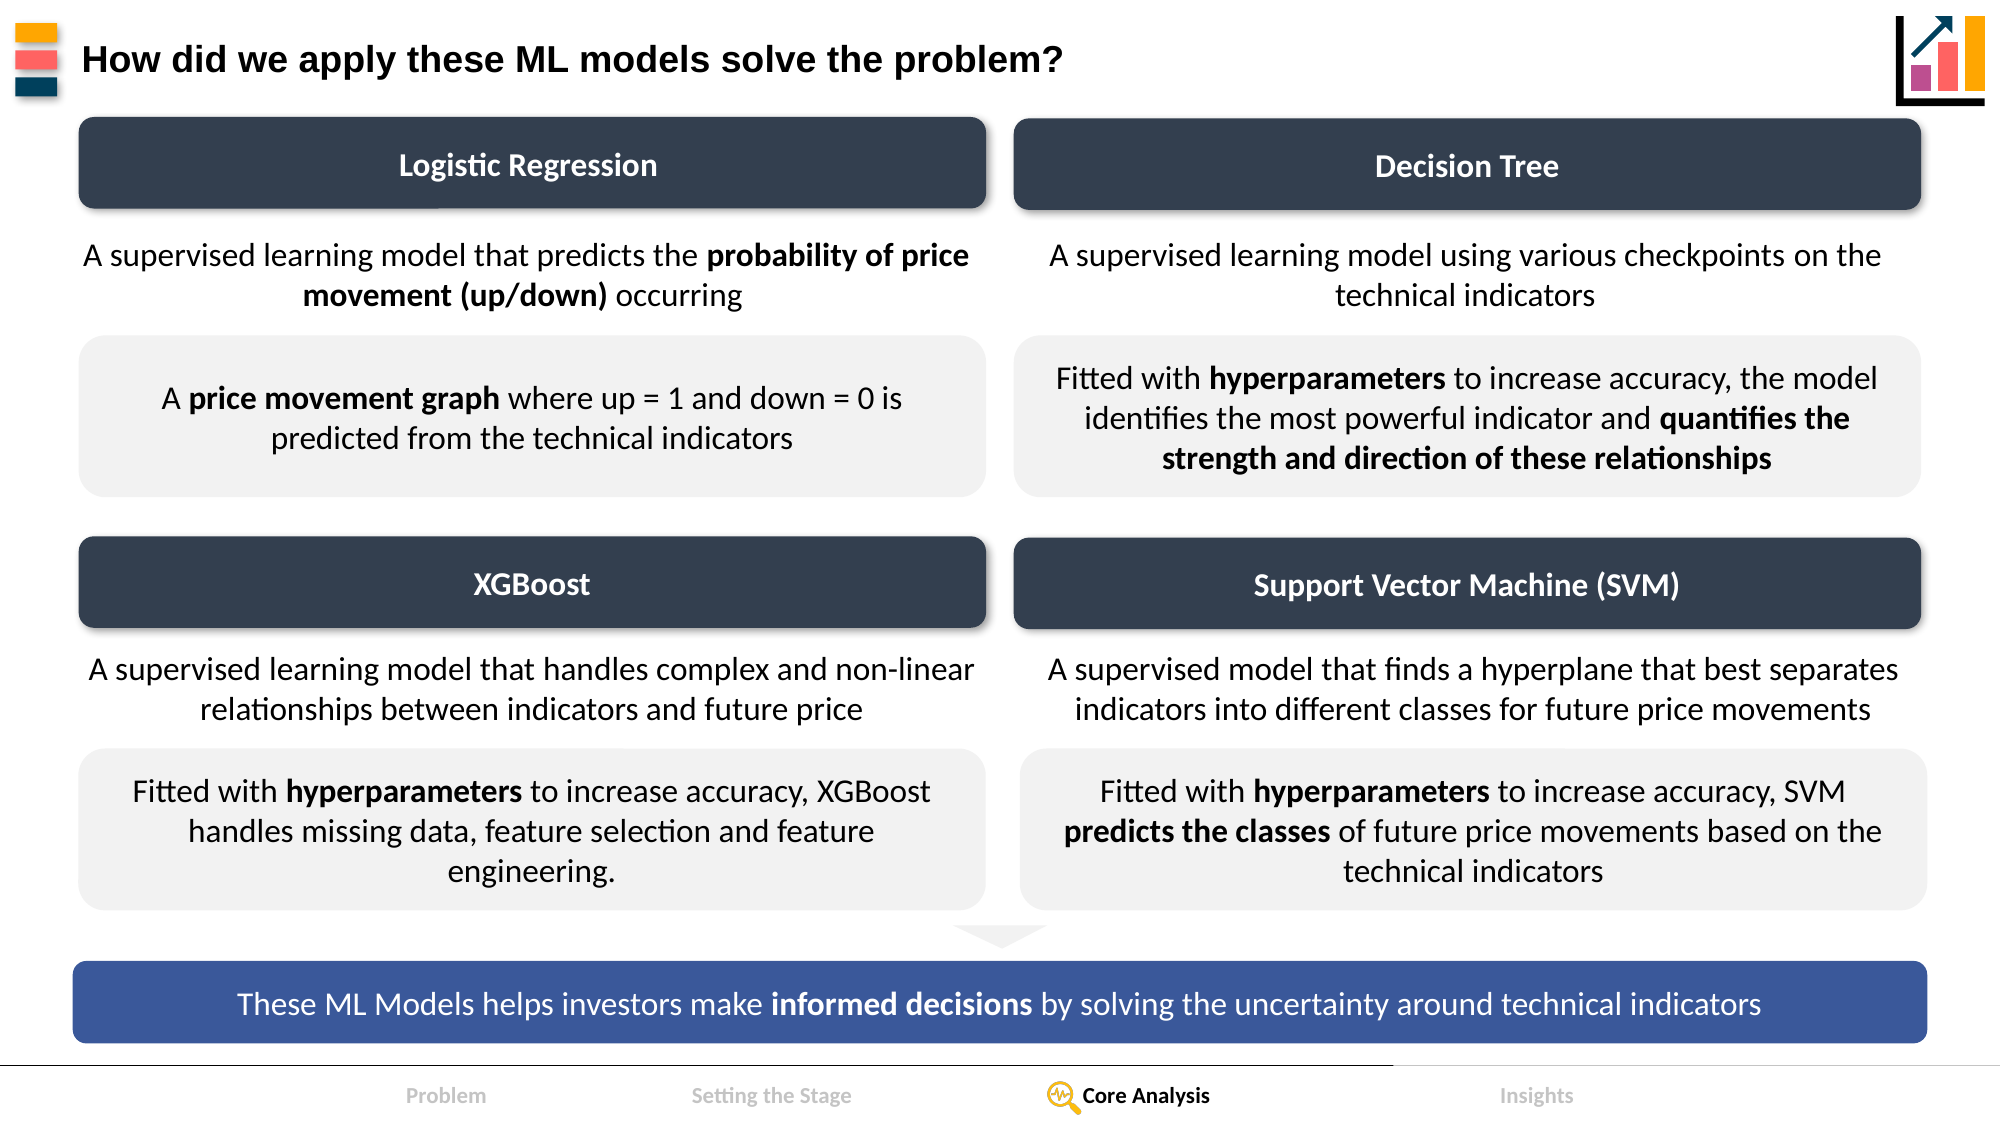

# How did we apply these ML models solve the problem?
Logistic Regression
Decision Tree
A supervised learning model that predicts the probability of price movement (up/down) occurring
A supervised learning model using various checkpoints on the technical indicators
A price movement graph where up = 1 and down = 0 is predicted from the technical indicators
Fitted with hyperparameters to increase accuracy, the model identifies the most powerful indicator and quantifies the strength and direction of these relationships
XGBoost
Support Vector Machine (SVM)
A supervised learning model that handles complex and non-linear relationships between indicators and future price
A supervised model that finds a hyperplane that best separates indicators into different classes for future price movements
Fitted with hyperparameters to increase accuracy, XGBoost handles missing data, feature selection and feature engineering.
Fitted with hyperparameters to increase accuracy, SVM predicts the classes of future price movements based on the technical indicators

These ML Models helps investors make informed decisions by solving the uncertainty around technical indicators

Accuracy: 0.5151515151515151
Accuracy: 0.536428110896196
Accuracy: 0.5148291424887169
Relative Strength Indicator (RSI)
Heads and Shoulders
Bollinger Bands
Accuracy: 0.5041908446163765
Accuracy: 0.5012894906511928
Moving Average (MA)
Keltner Channels Indicator